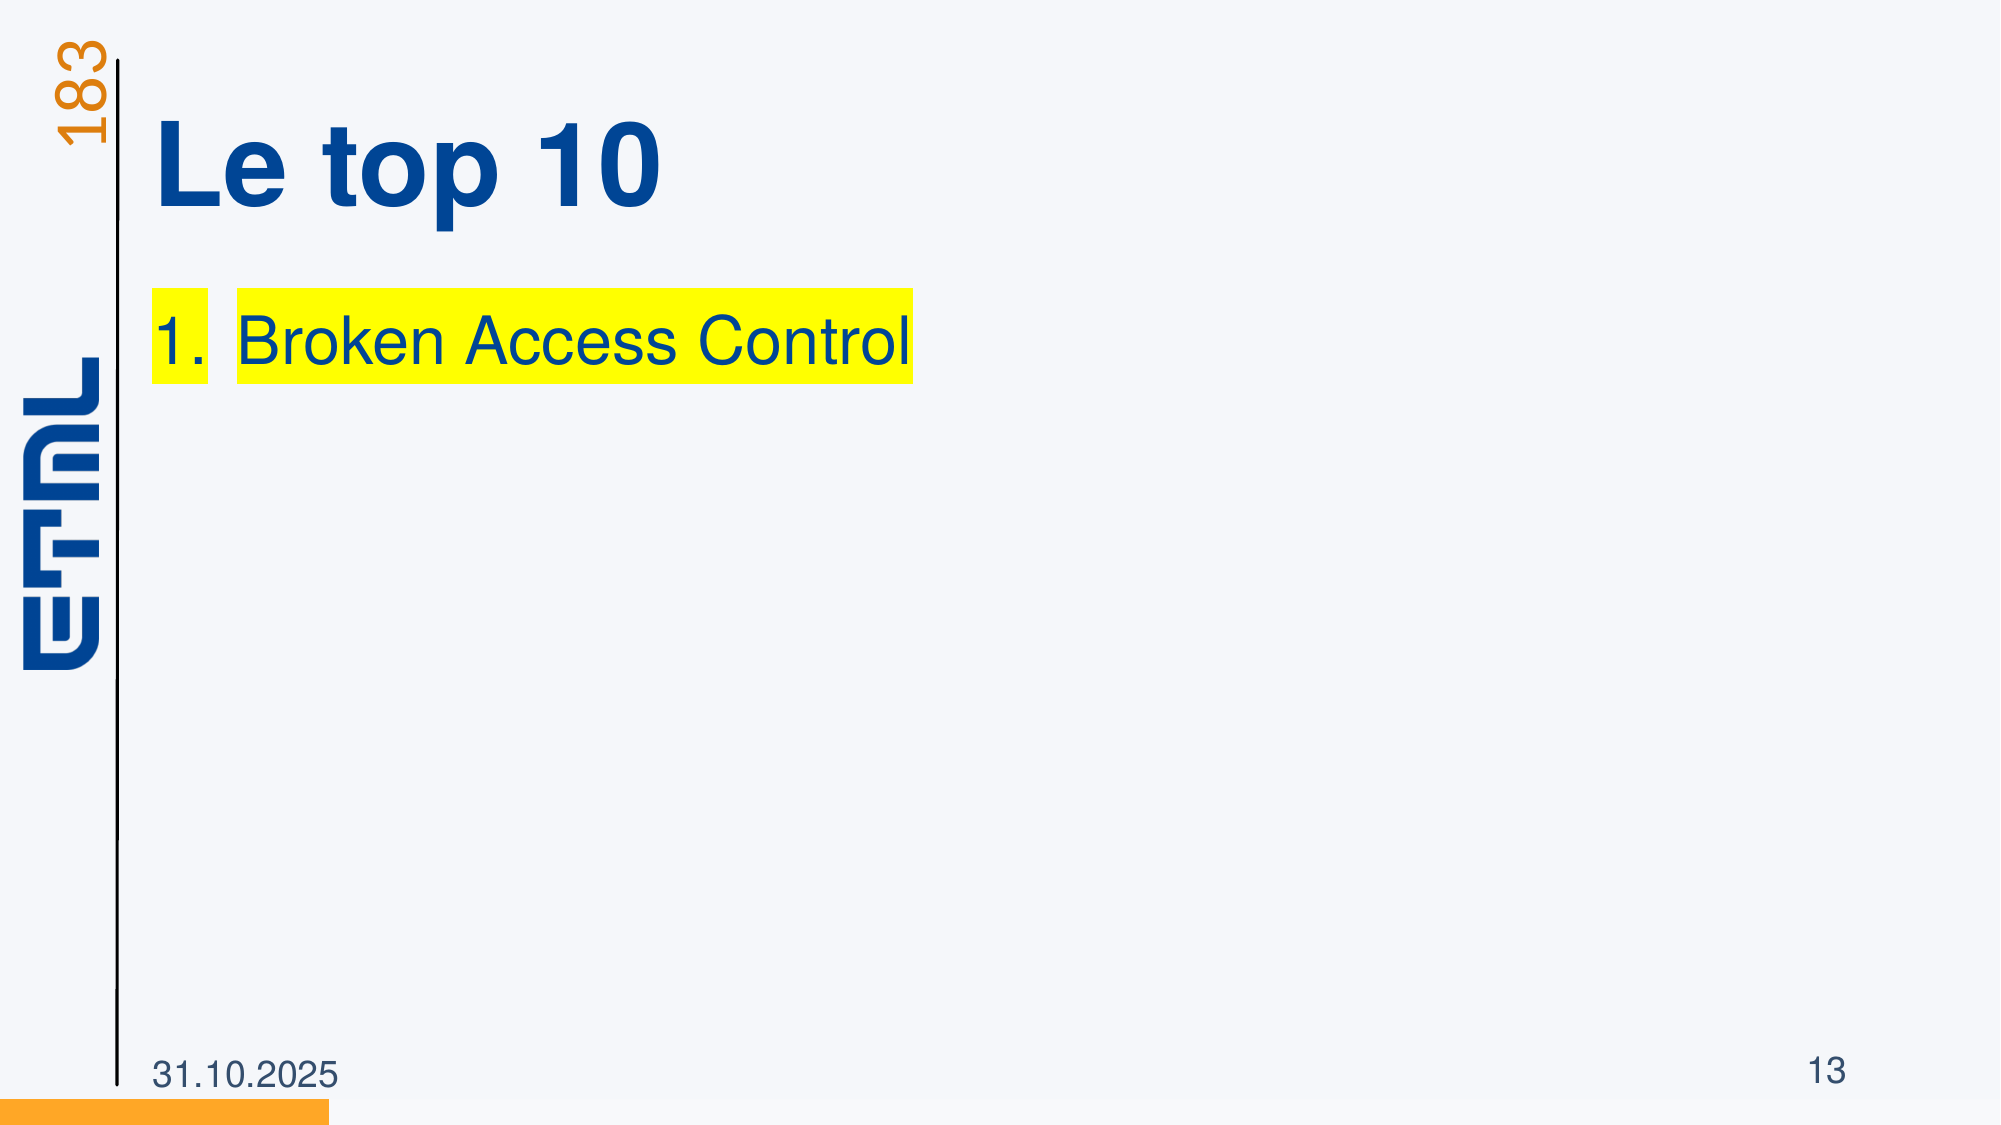

# Le top 10
Broken Access Control

31.10.2025
13